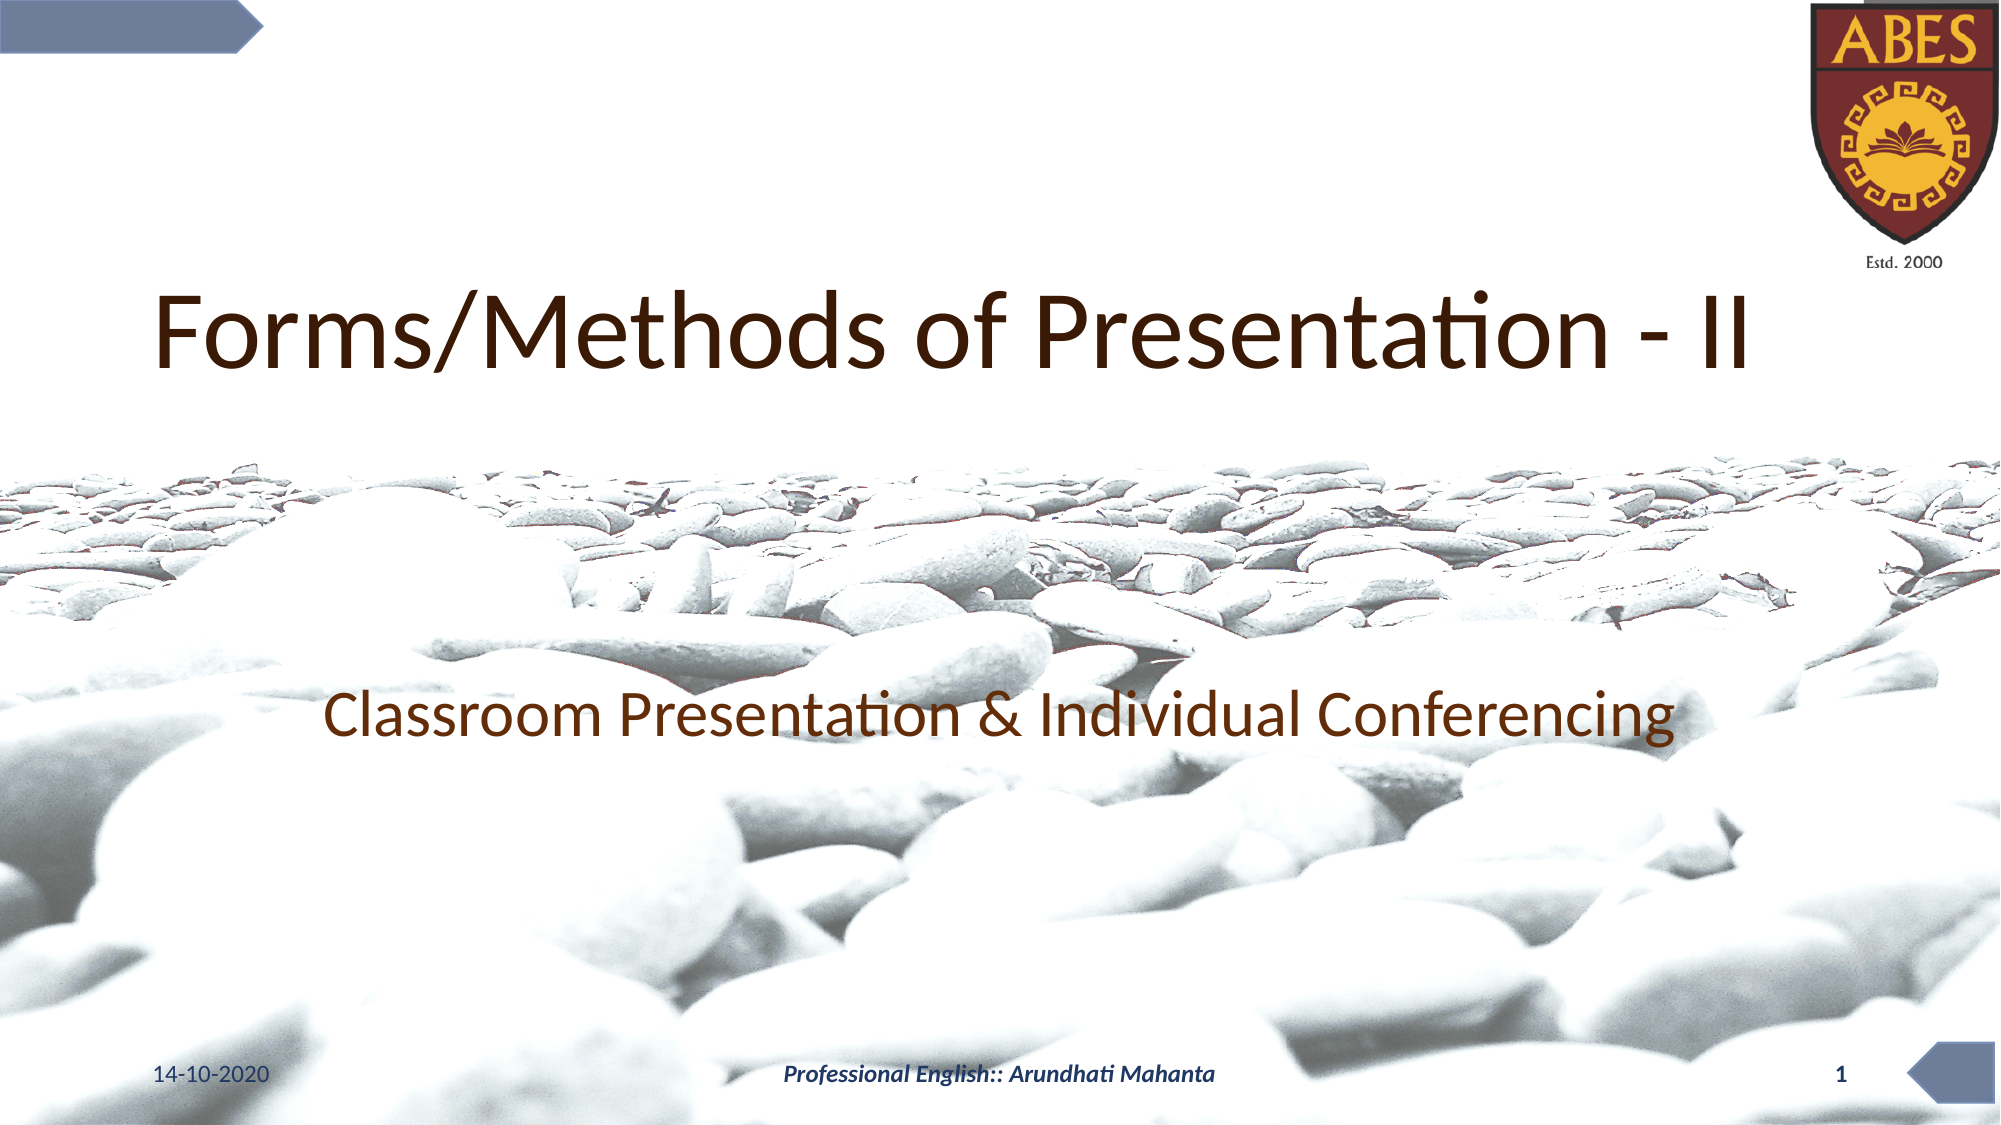

# Forms/Methods of Presentation - II

Classroom Presentation & Individual Conferencing
14-10-2020
Professional English:: Arundhati Mahanta
1